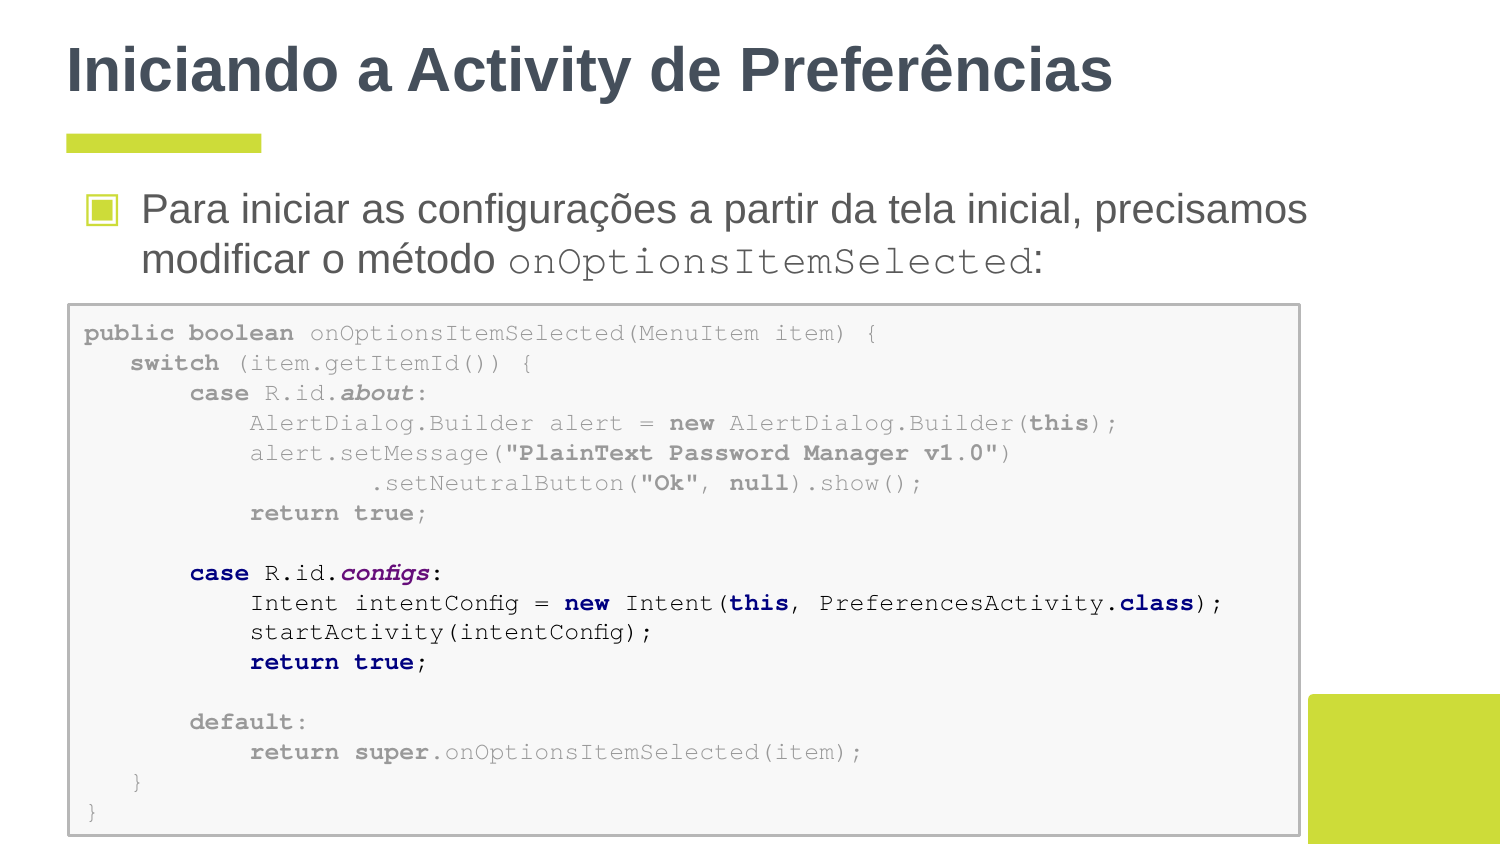

# Iniciando a Activity de Preferências
Para iniciar as configurações a partir da tela inicial, precisamos modificar o método onOptionsItemSelected:
public boolean onOptionsItemSelected(MenuItem item) {
   switch (item.getItemId()) {
       case R.id.about:
           AlertDialog.Builder alert = new AlertDialog.Builder(this);
           alert.setMessage("PlainText Password Manager v1.0")
                   .setNeutralButton("Ok", null).show();
           return true;

       case R.id.configs:
           Intent intentConfig = new Intent(this, PreferencesActivity.class);
           startActivity(intentConfig);
           return true;

       default:
           return super.onOptionsItemSelected(item);
   }
}
86